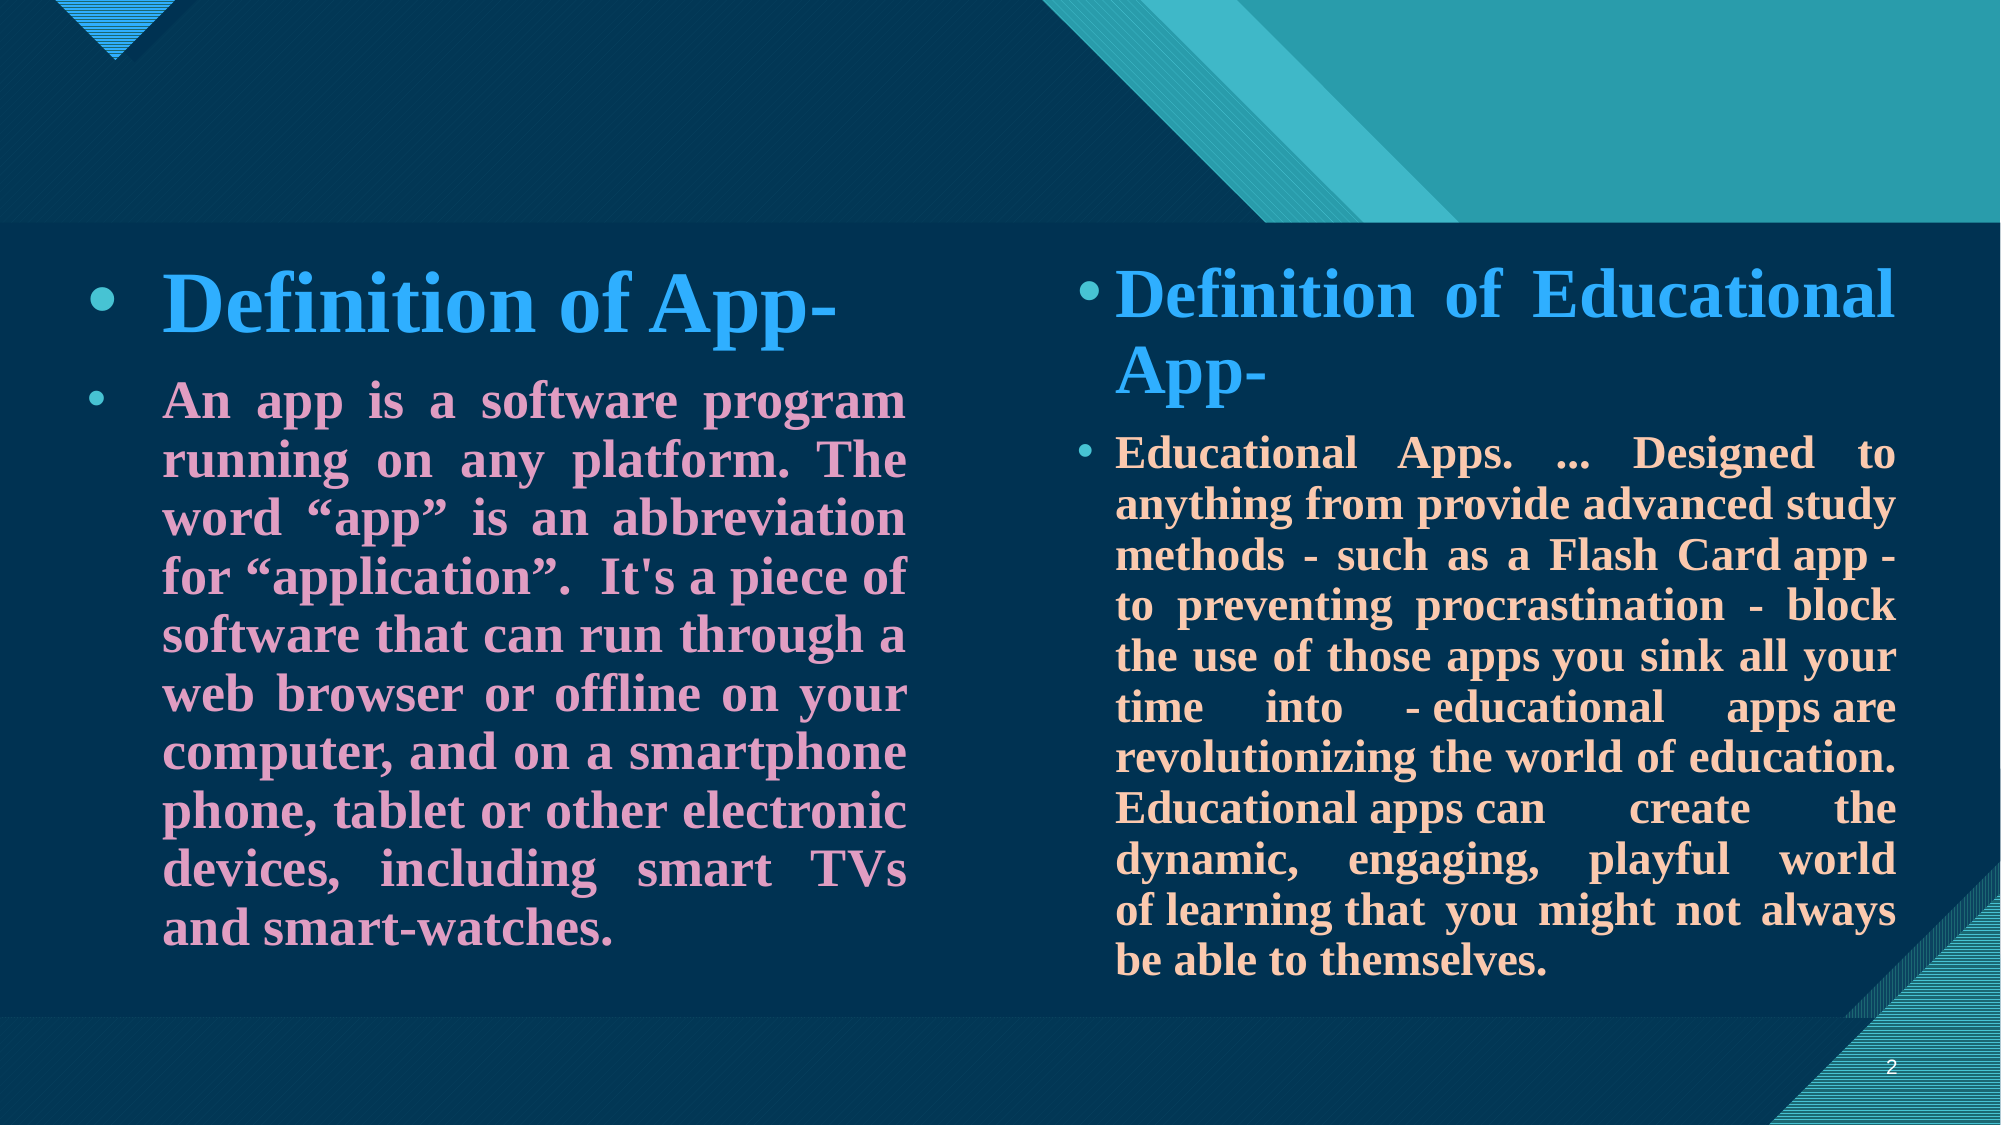

Definition of App-
An app is a software program running on any platform. The word “app” is an abbreviation for “application”.  It's a piece of software that can run through a web browser or offline on your computer, and on a smartphone phone, tablet or other electronic devices, including smart TVs and smart-watches.
Definition of Educational App-
Educational Apps. ... Designed to anything from provide advanced study methods - such as a Flash Card app - to preventing procrastination - block the use of those apps you sink all your time into - educational apps are revolutionizing the world of education. Educational apps can create the dynamic, engaging, playful world of learning that you might not always be able to themselves.
2